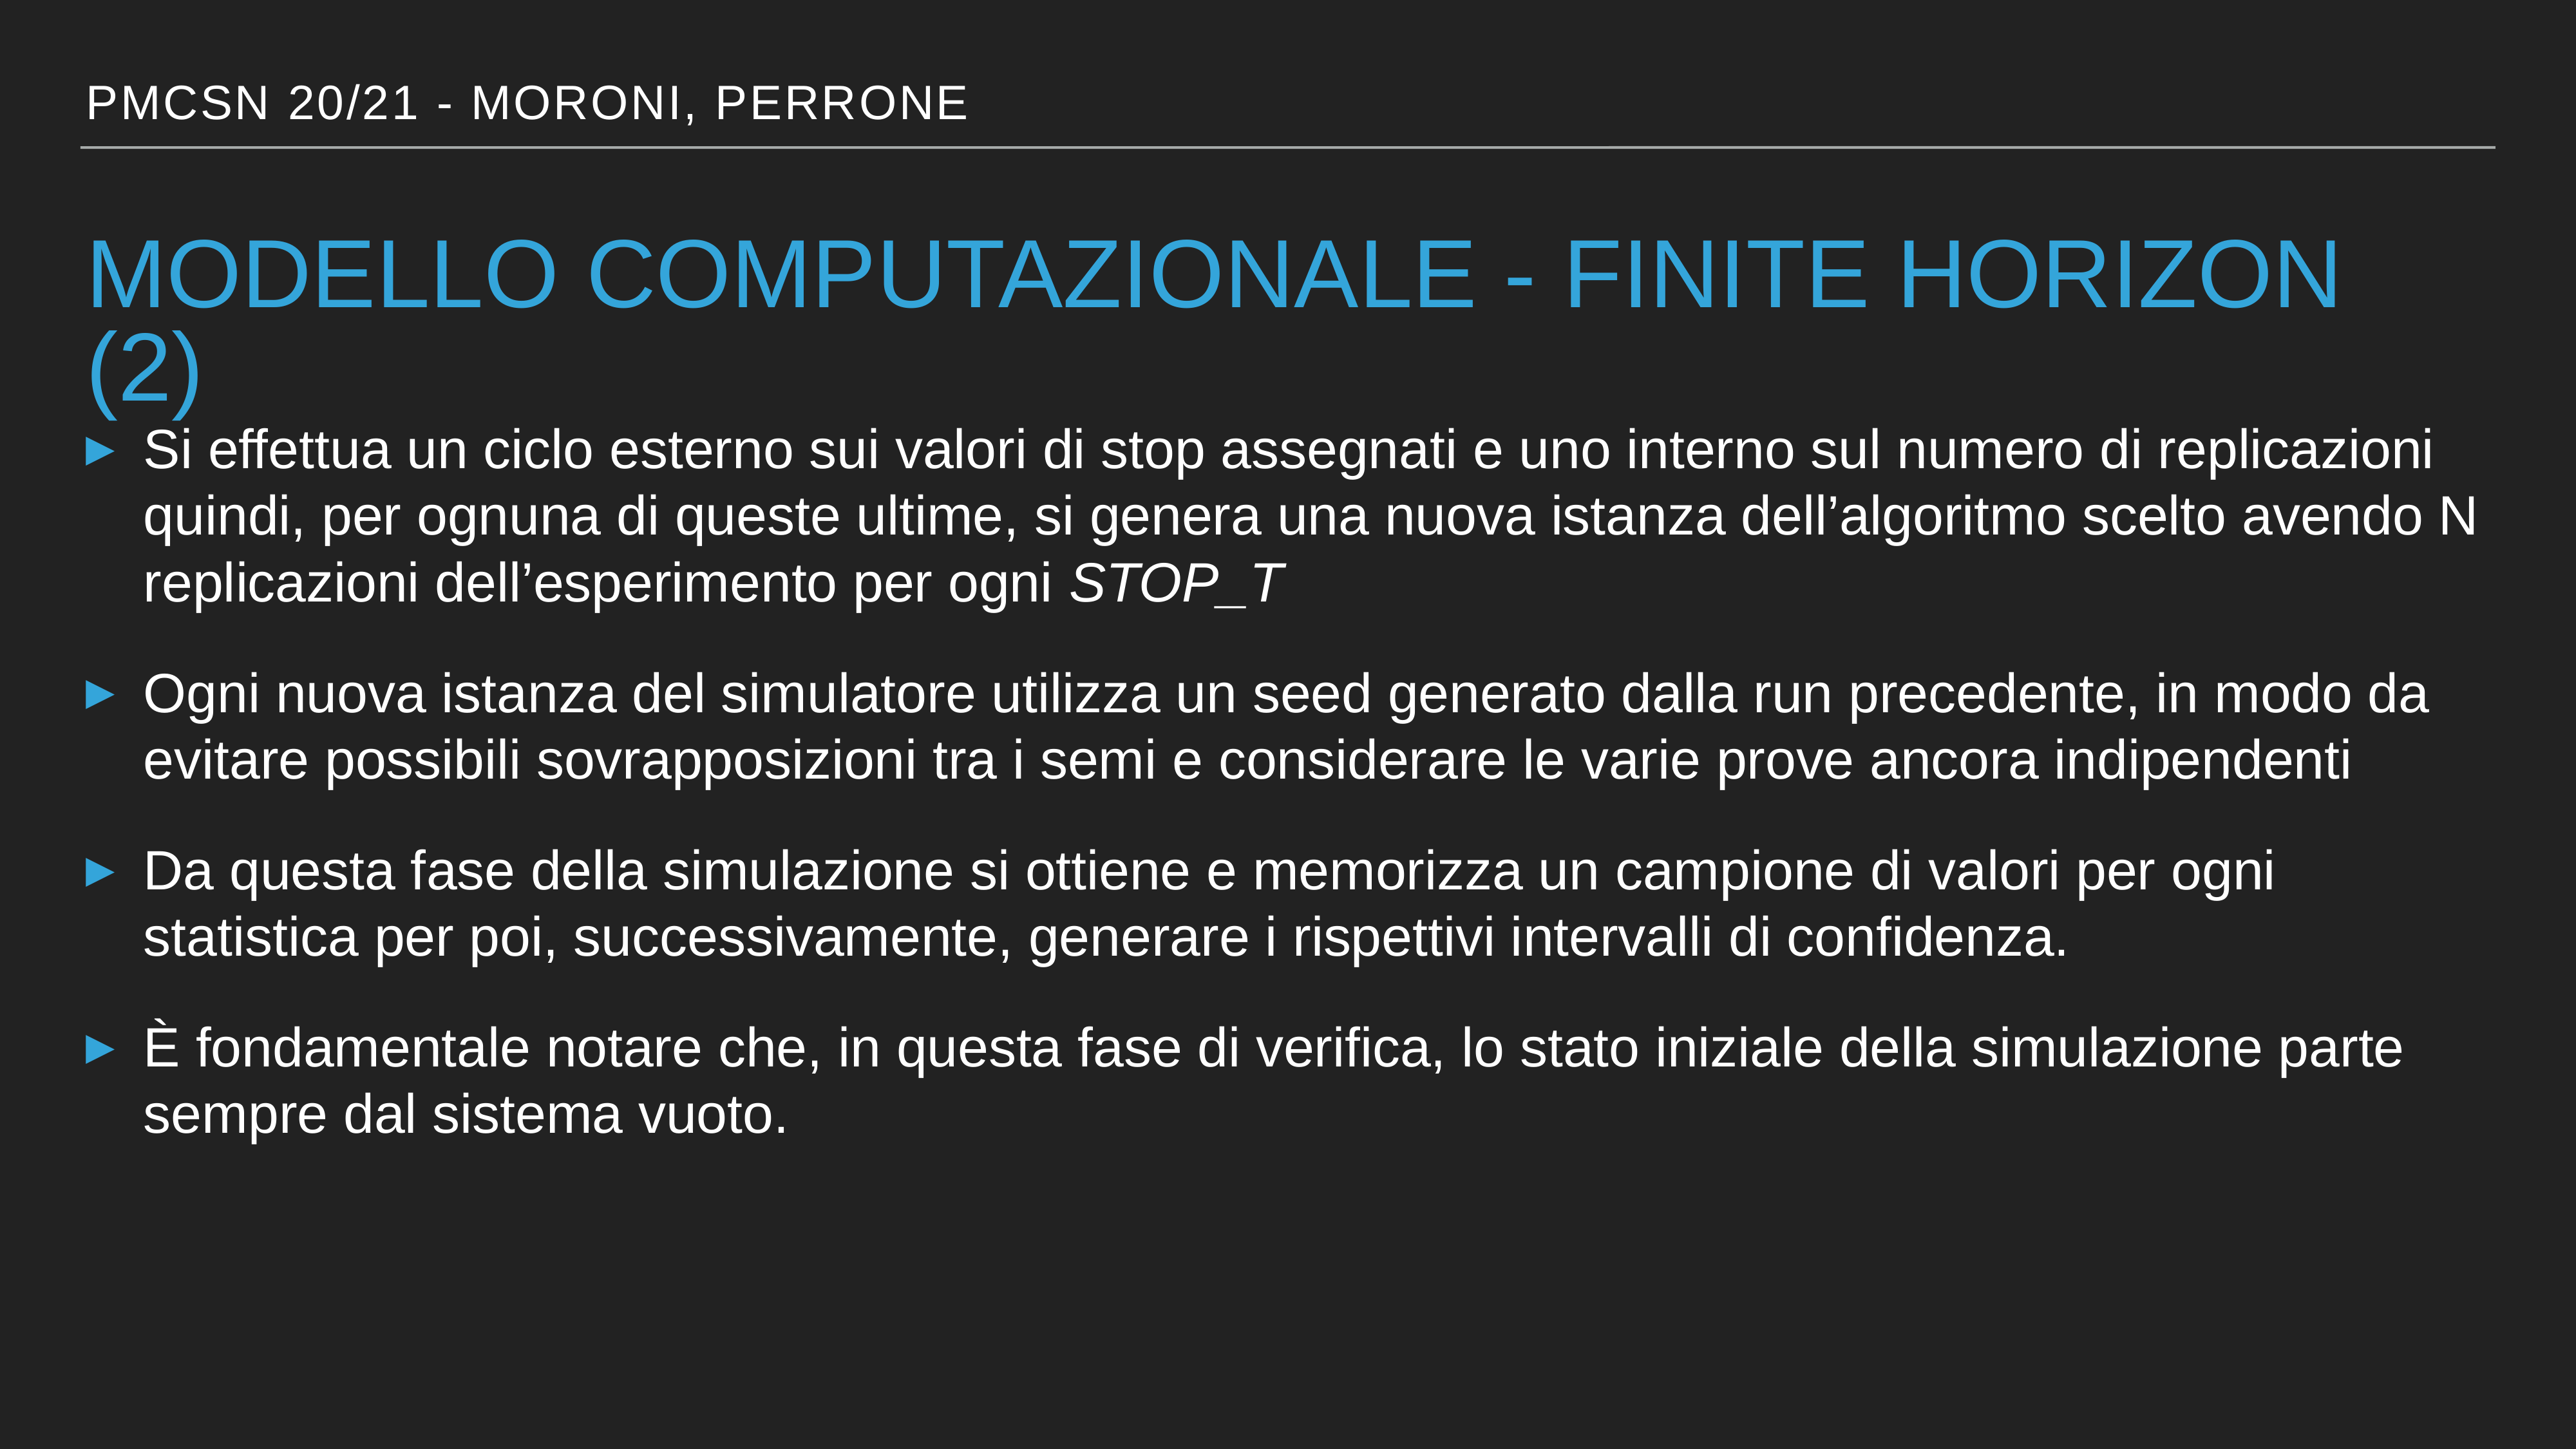

28
PMCSN 20/21 - Moroni, perrone
# modello Computazionale - finite horizon (2)
Si effettua un ciclo esterno sui valori di stop assegnati e uno interno sul numero di replicazioni quindi, per ognuna di queste ultime, si genera una nuova istanza dell’algoritmo scelto avendo N replicazioni dell’esperimento per ogni STOP_T
Ogni nuova istanza del simulatore utilizza un seed generato dalla run precedente, in modo da evitare possibili sovrapposizioni tra i semi e considerare le varie prove ancora indipendenti
Da questa fase della simulazione si ottiene e memorizza un campione di valori per ogni statistica per poi, successivamente, generare i rispettivi intervalli di confidenza.
È fondamentale notare che, in questa fase di verifica, lo stato iniziale della simulazione parte sempre dal sistema vuoto.